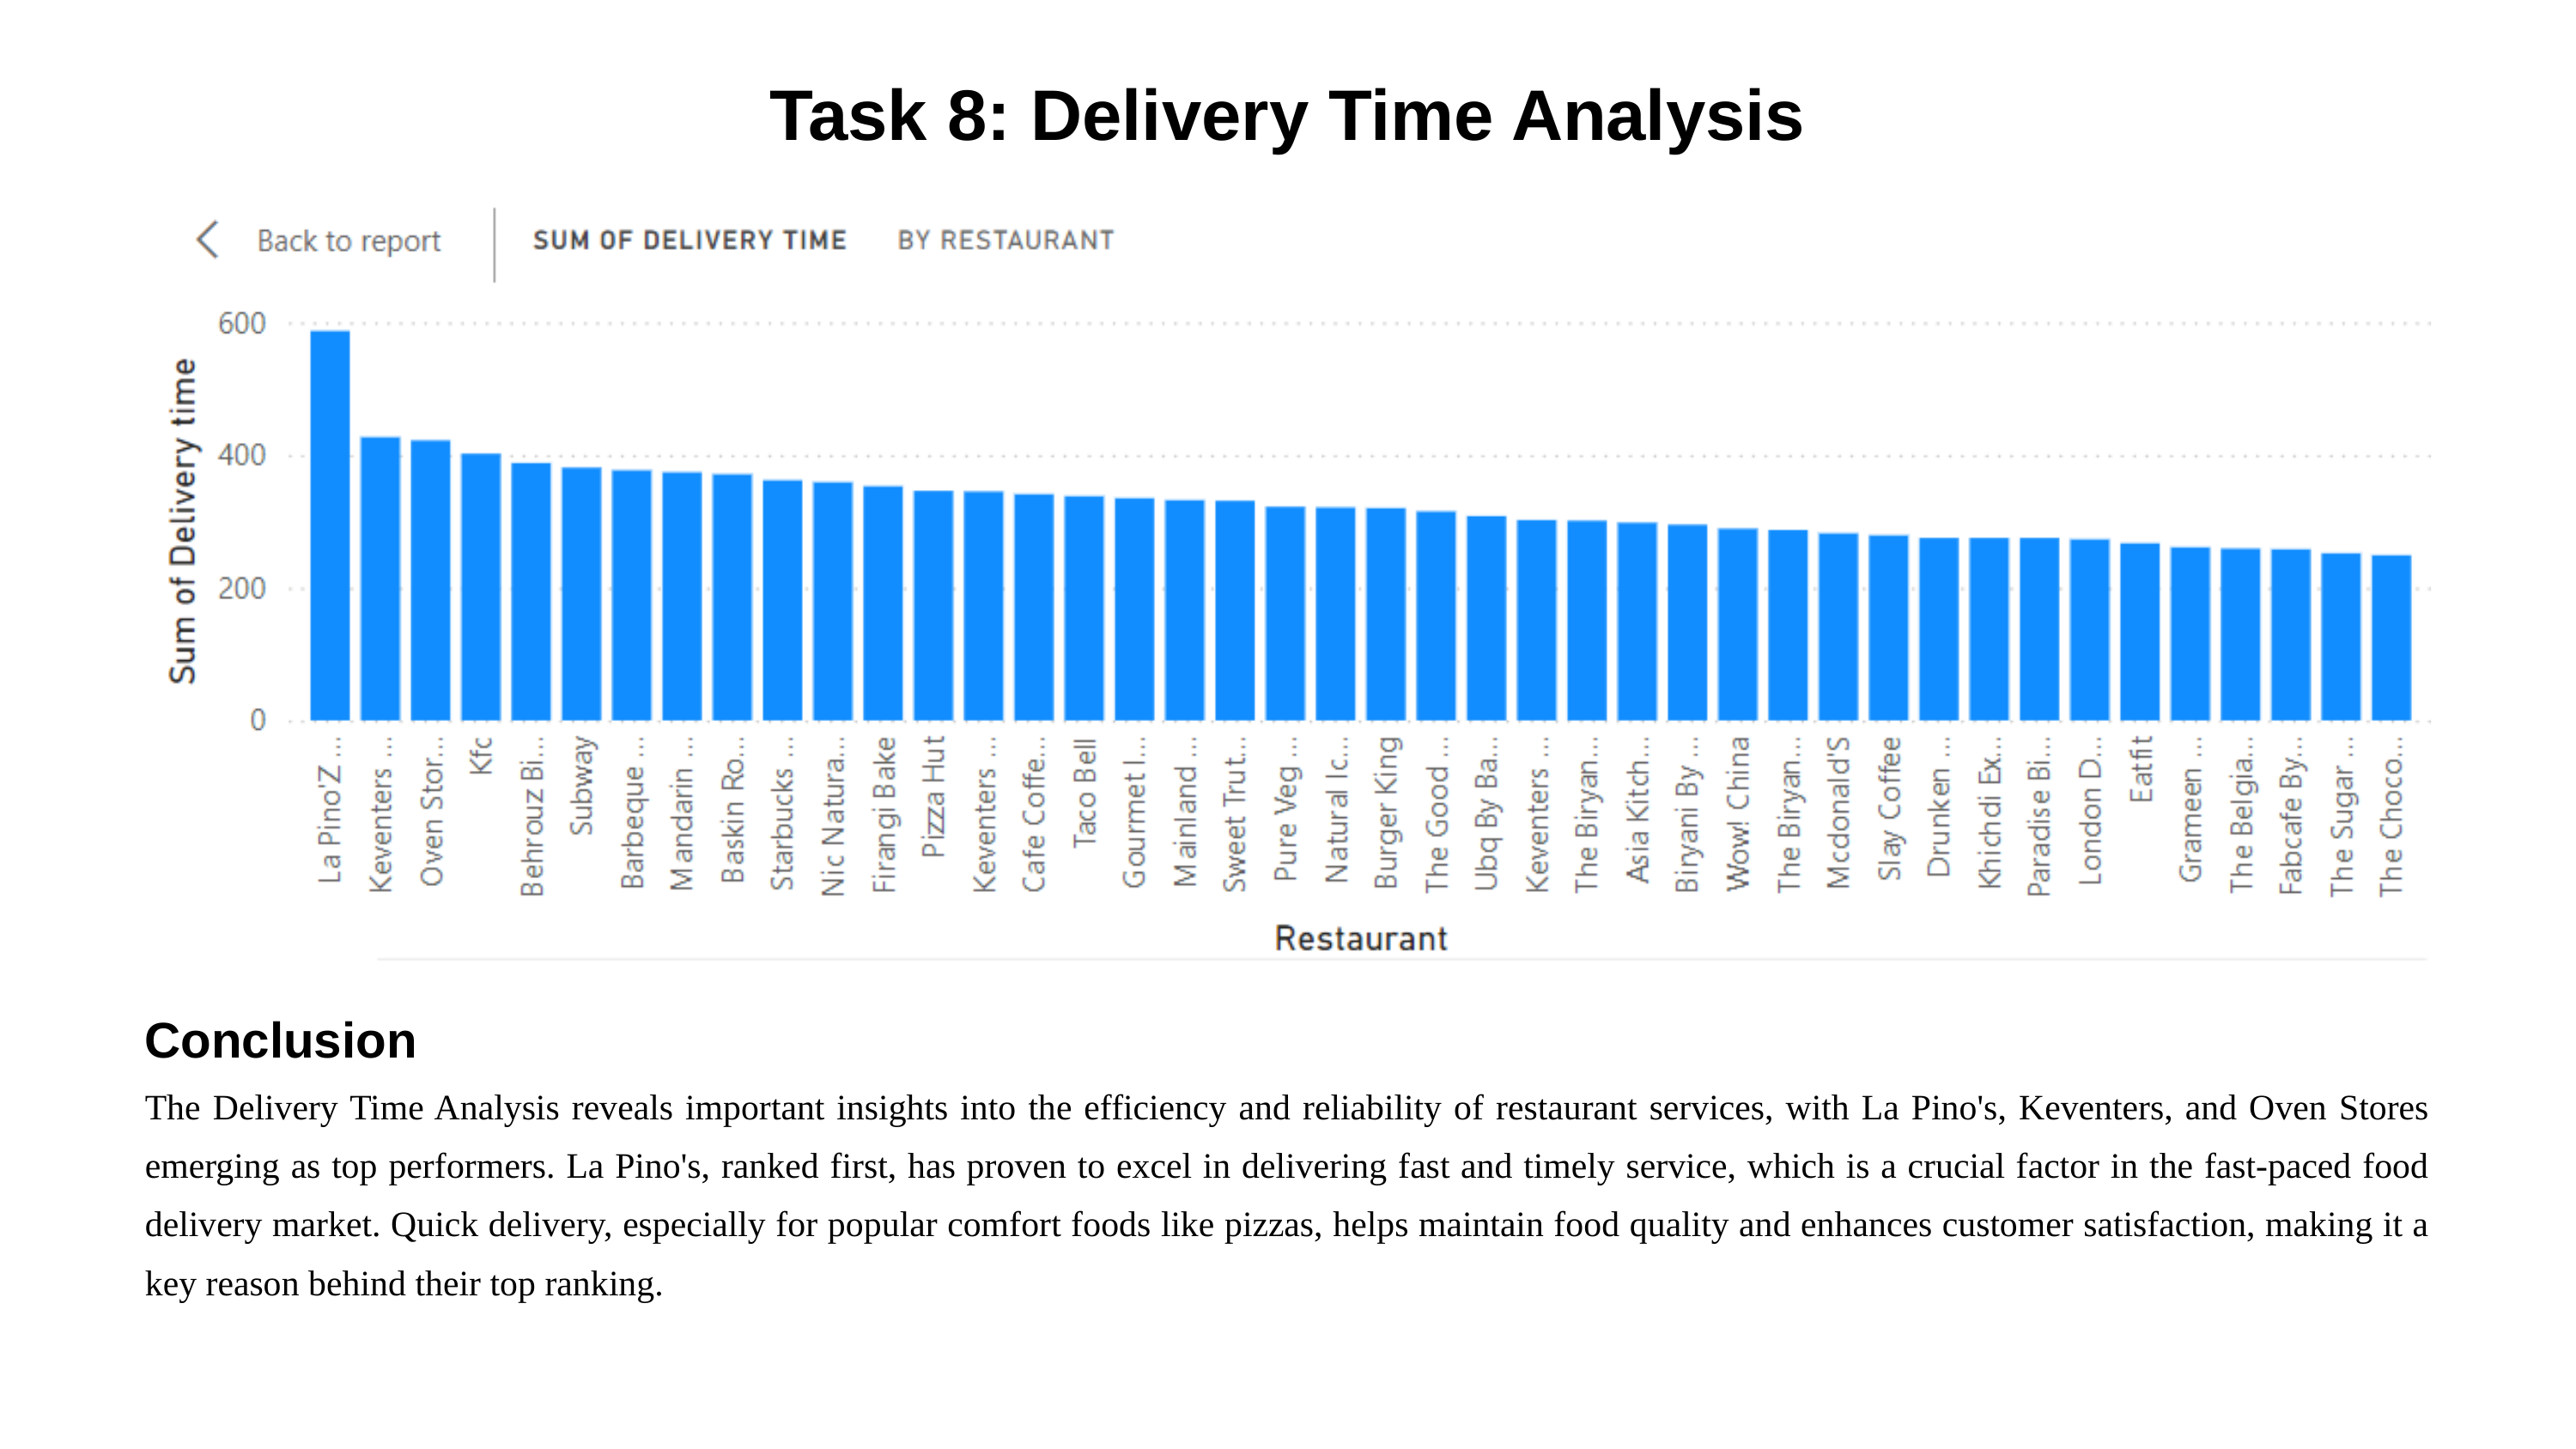

Task 8: Delivery Time Analysis

Conclusion
The Delivery Time Analysis reveals important insights into the efficiency and reliability of restaurant services, with La Pino's, Keventers, and Oven Stores emerging as top performers. La Pino's, ranked first, has proven to excel in delivering fast and timely service, which is a crucial factor in the fast-paced food delivery market. Quick delivery, especially for popular comfort foods like pizzas, helps maintain food quality and enhances customer satisfaction, making it a key reason behind their top ranking.